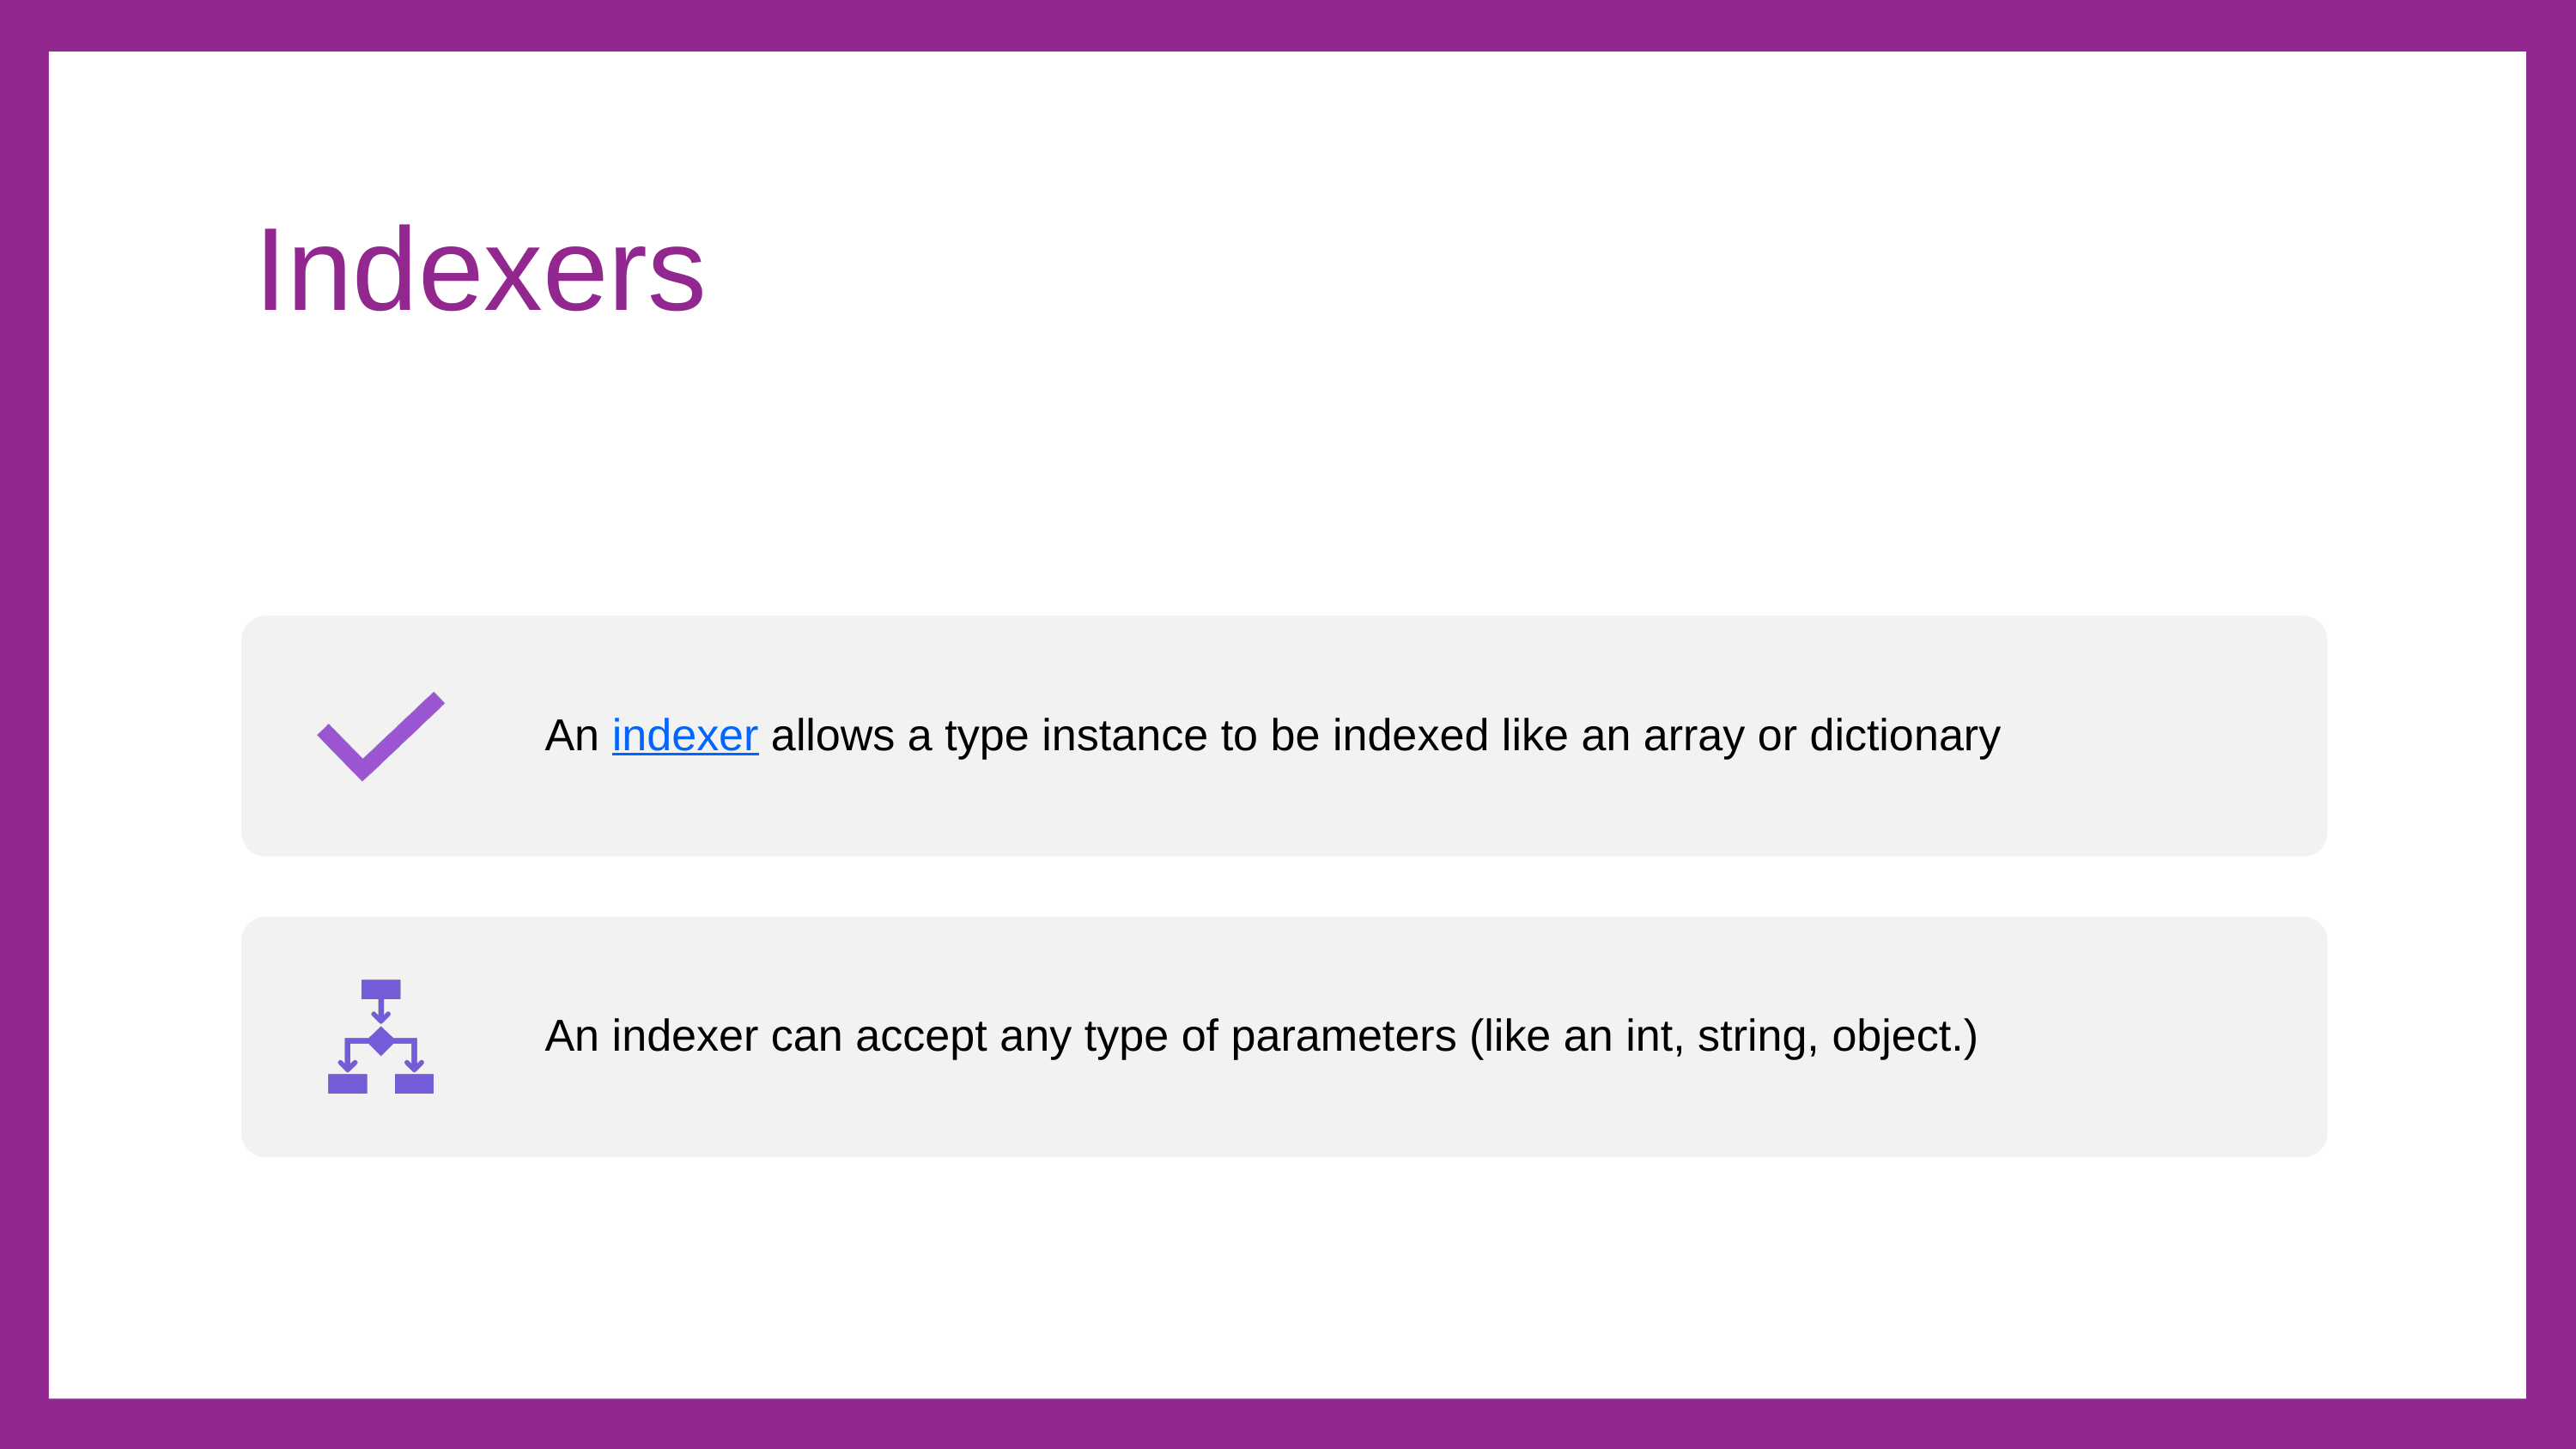

# Indexers
An indexer allows a type instance to be indexed like an array or dictionary
An indexer can accept any type of parameters (like an int, string, object.)